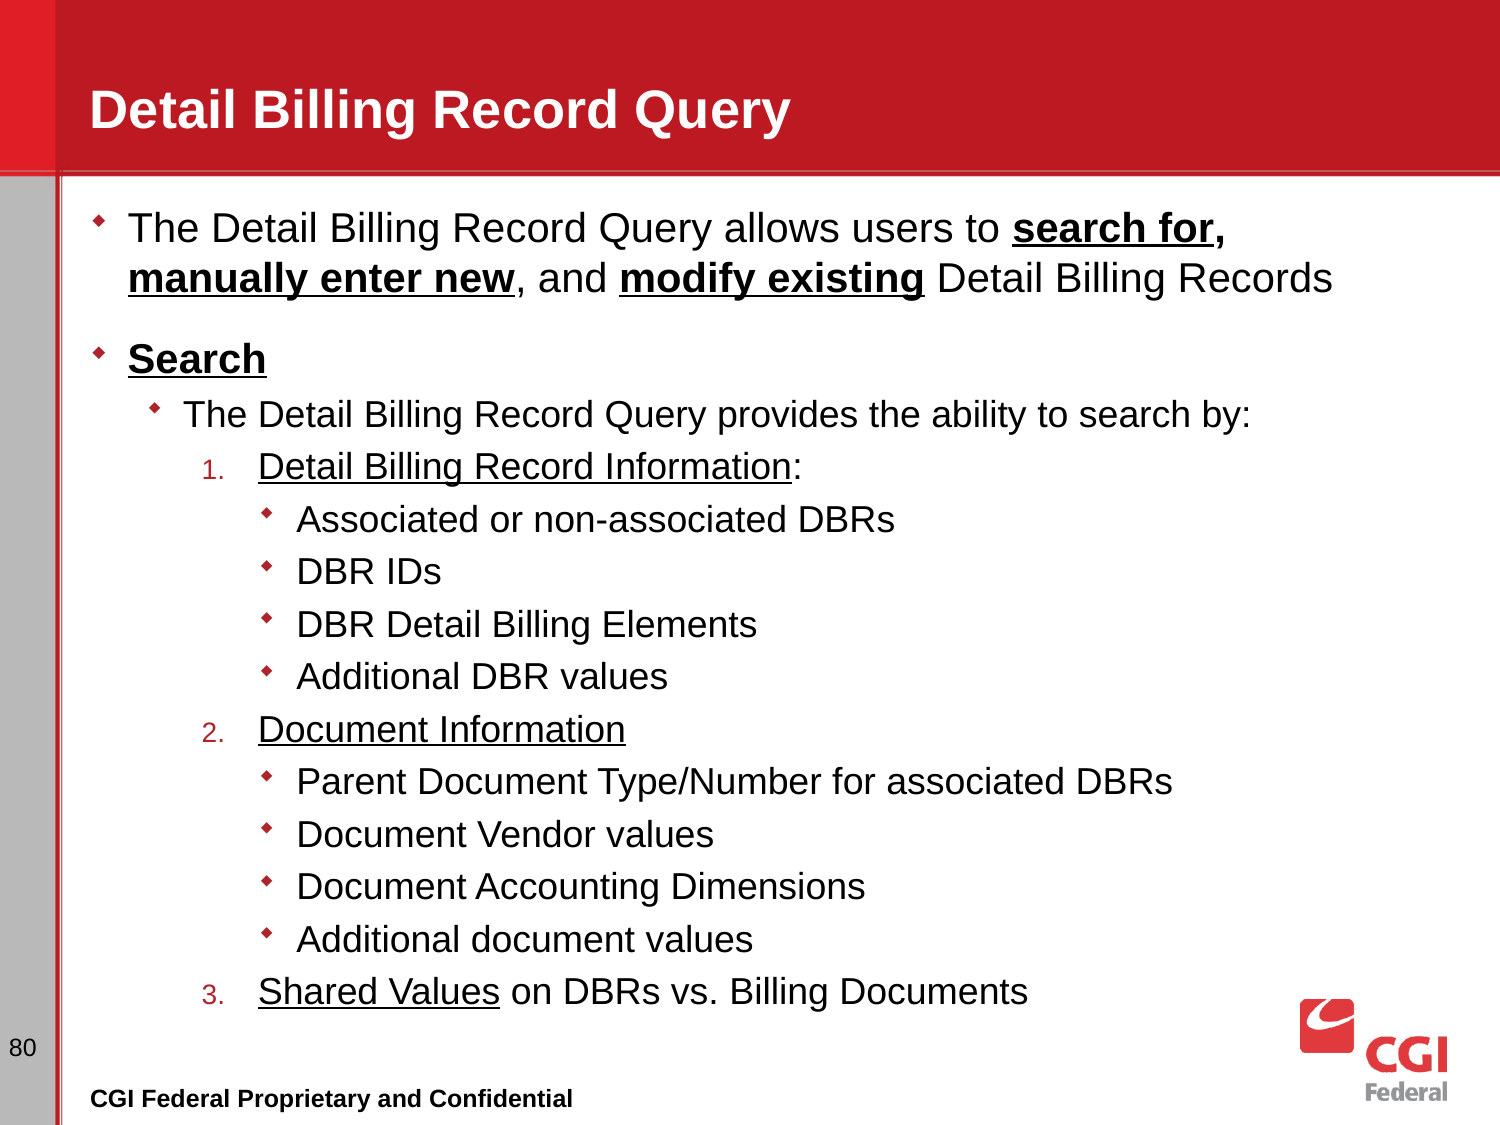

# Detail Billing Record Query
The Detail Billing Record Query allows users to search for, manually enter new, and modify existing Detail Billing Records

Search
The Detail Billing Record Query provides the ability to search by:
Detail Billing Record Information:
Associated or non-associated DBRs
DBR IDs
DBR Detail Billing Elements
Additional DBR values
Document Information
Parent Document Type/Number for associated DBRs
Document Vendor values
Document Accounting Dimensions
Additional document values
Shared Values on DBRs vs. Billing Documents

80
CGI Federal Proprietary and Confidential